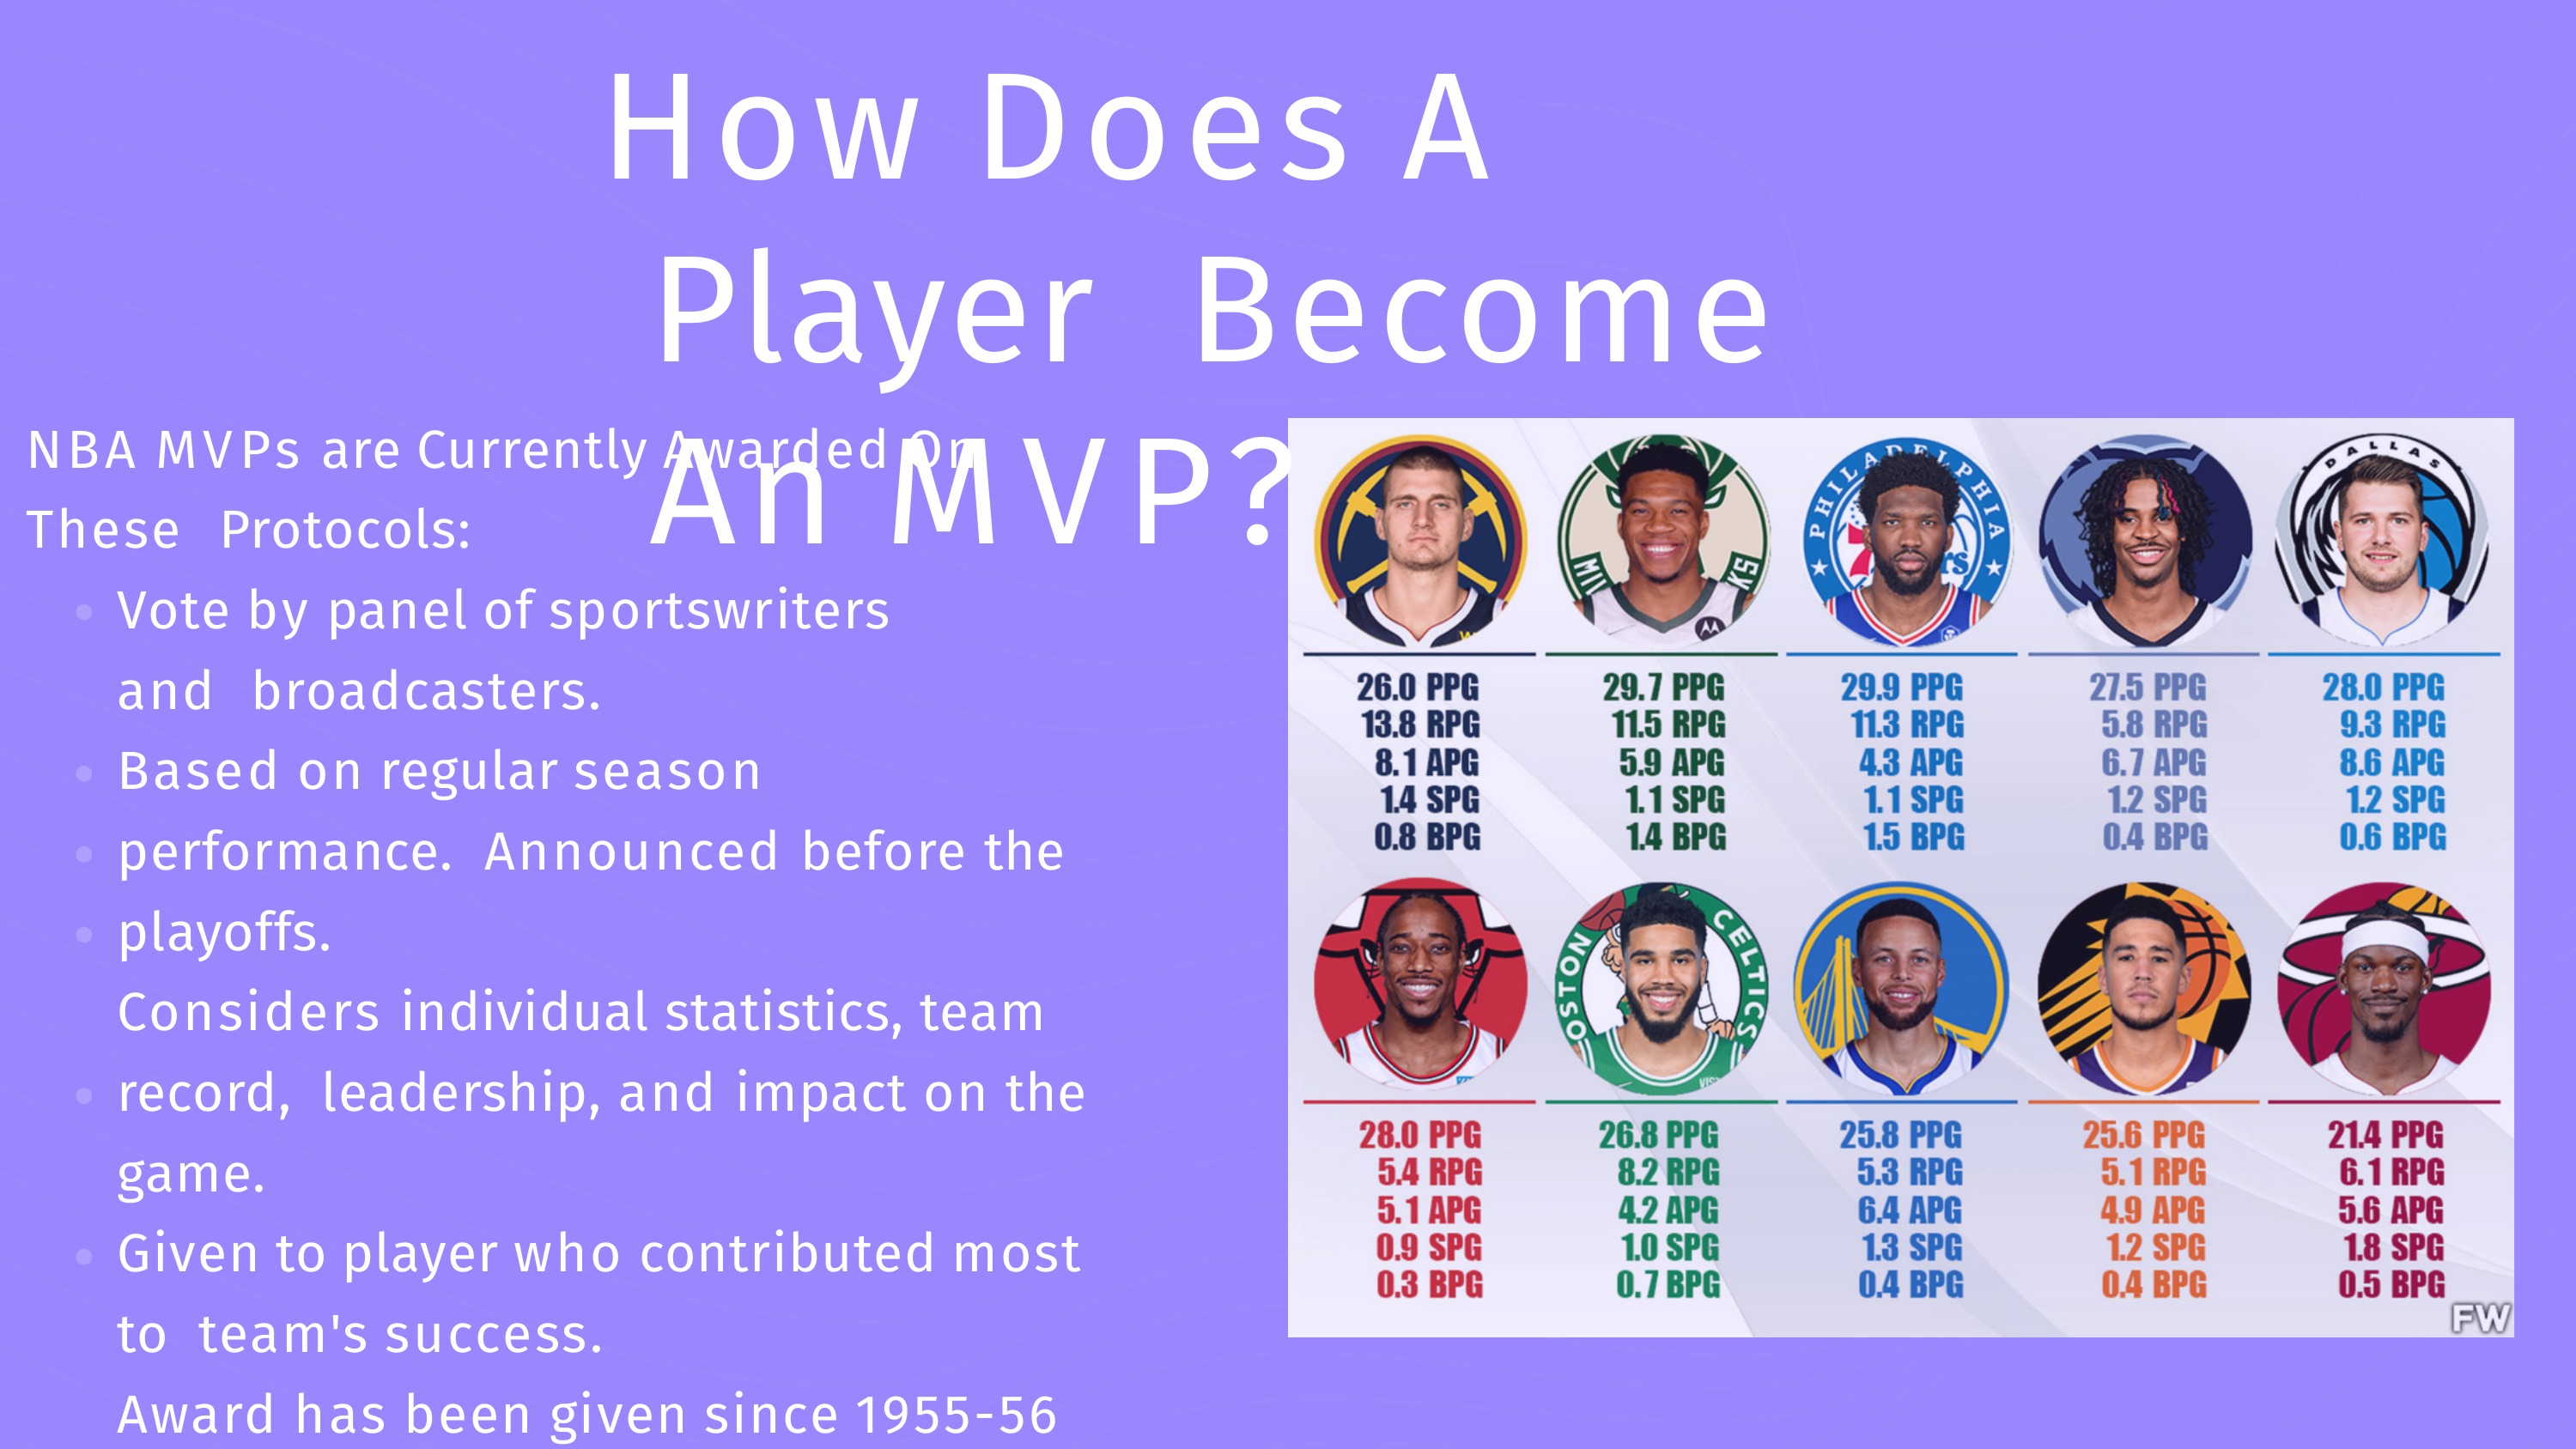

# How Does A Player  Become An MVP?
NBA MVPs are Currently Awarded On These  Protocols:
Vote by panel of sportswriters and  broadcasters.
Based on regular season performance.  Announced before the playoffs.
Considers individual statistics, team record,  leadership, and impact on the game.
Given to player who contributed most to  team's success.
Award has been given since 1955-56 season.